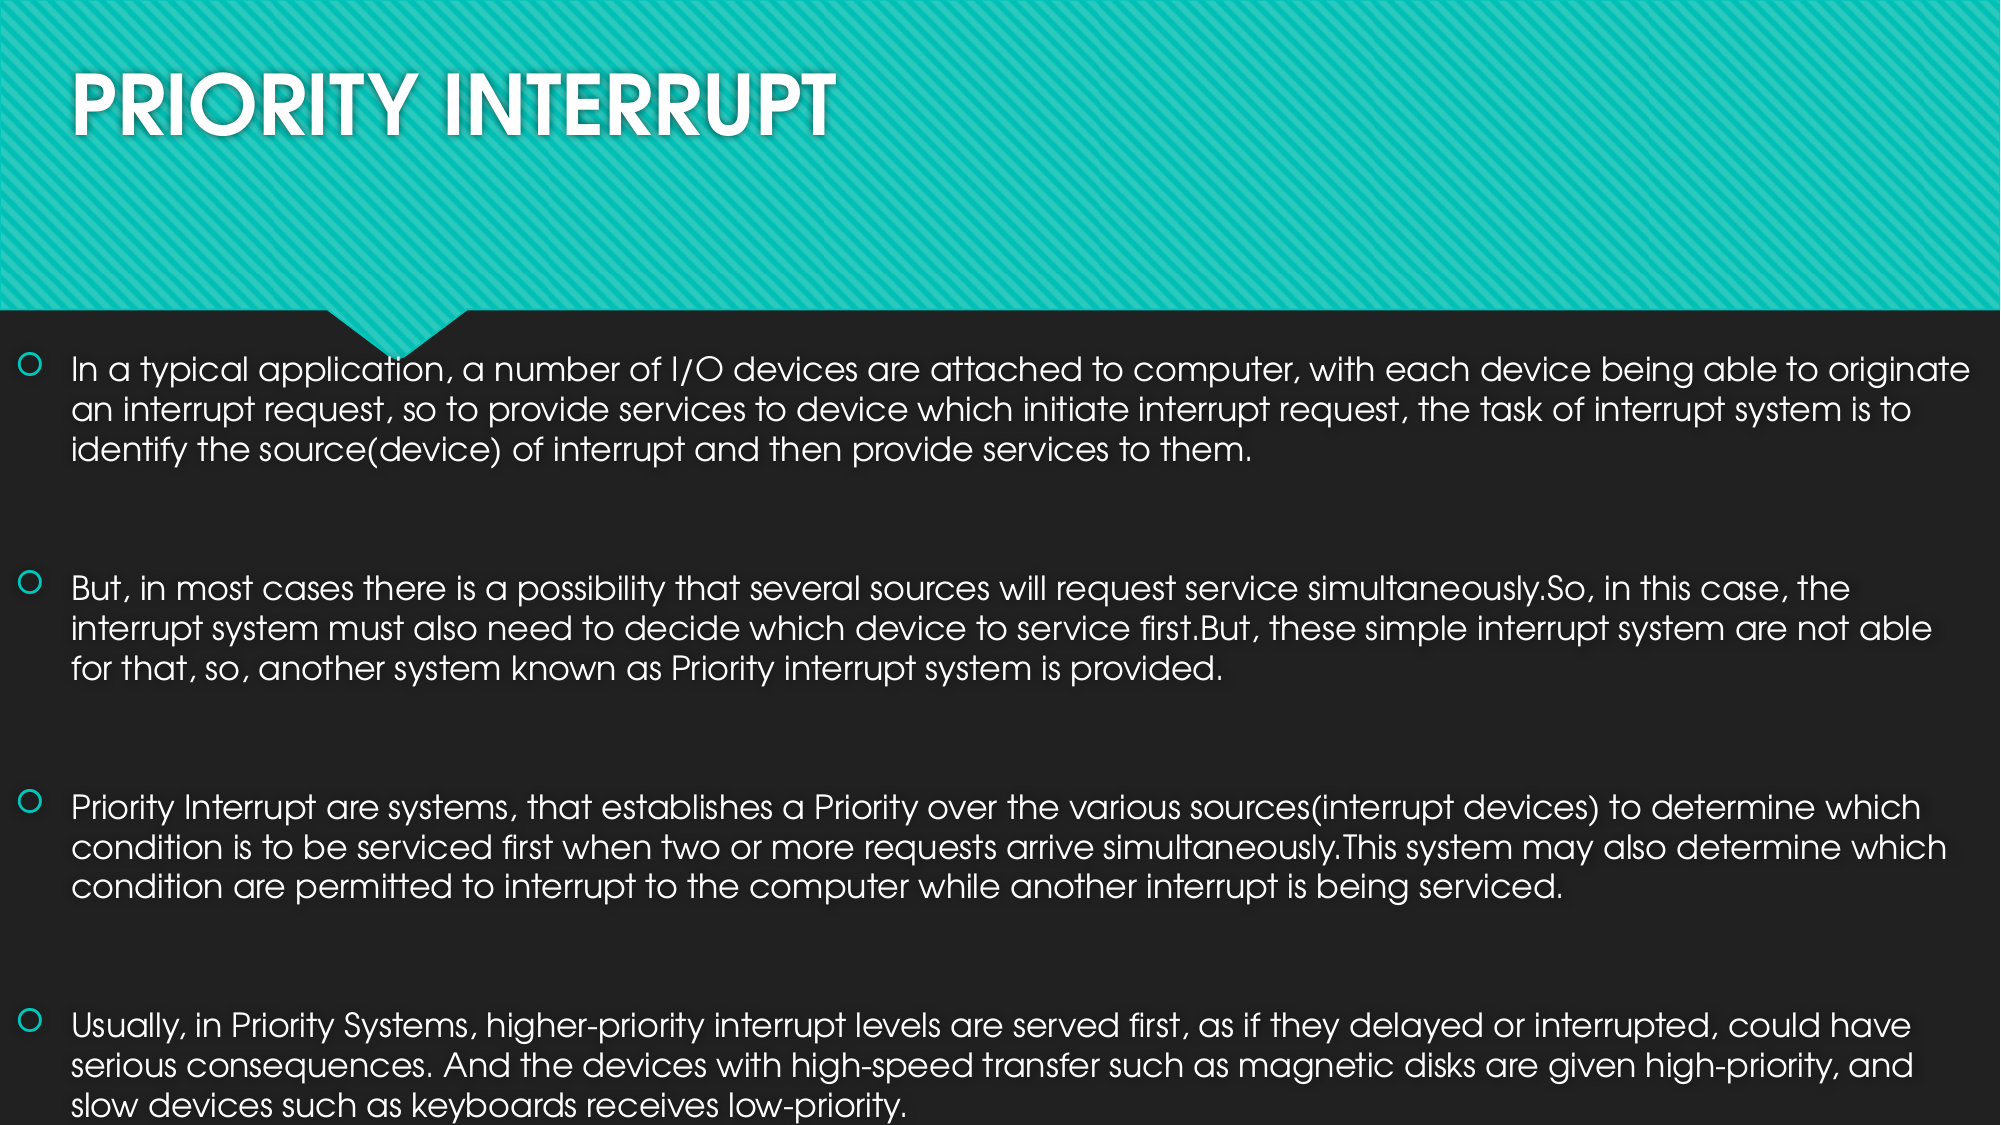

# PRIORITY INTERRUPT
In a typical application, a number of I/O devices are attached to computer, with each device being able to originate an interrupt request, so to provide services to device which initiate interrupt request, the task of interrupt system is to identify the source(device) of interrupt and then provide services to them.
But, in most cases there is a possibility that several sources will request service simultaneously.So, in this case, the interrupt system must also need to decide which device to service first.But, these simple interrupt system are not able for that, so, another system known as Priority interrupt system is provided.
Priority Interrupt are systems, that establishes a Priority over the various sources(interrupt devices) to determine which condition is to be serviced first when two or more requests arrive simultaneously.This system may also determine which condition are permitted to interrupt to the computer while another interrupt is being serviced.
Usually, in Priority Systems, higher-priority interrupt levels are served first, as if they delayed or interrupted, could have serious consequences. And the devices with high-speed transfer such as magnetic disks are given high-priority, and slow devices such as keyboards receives low-priority.